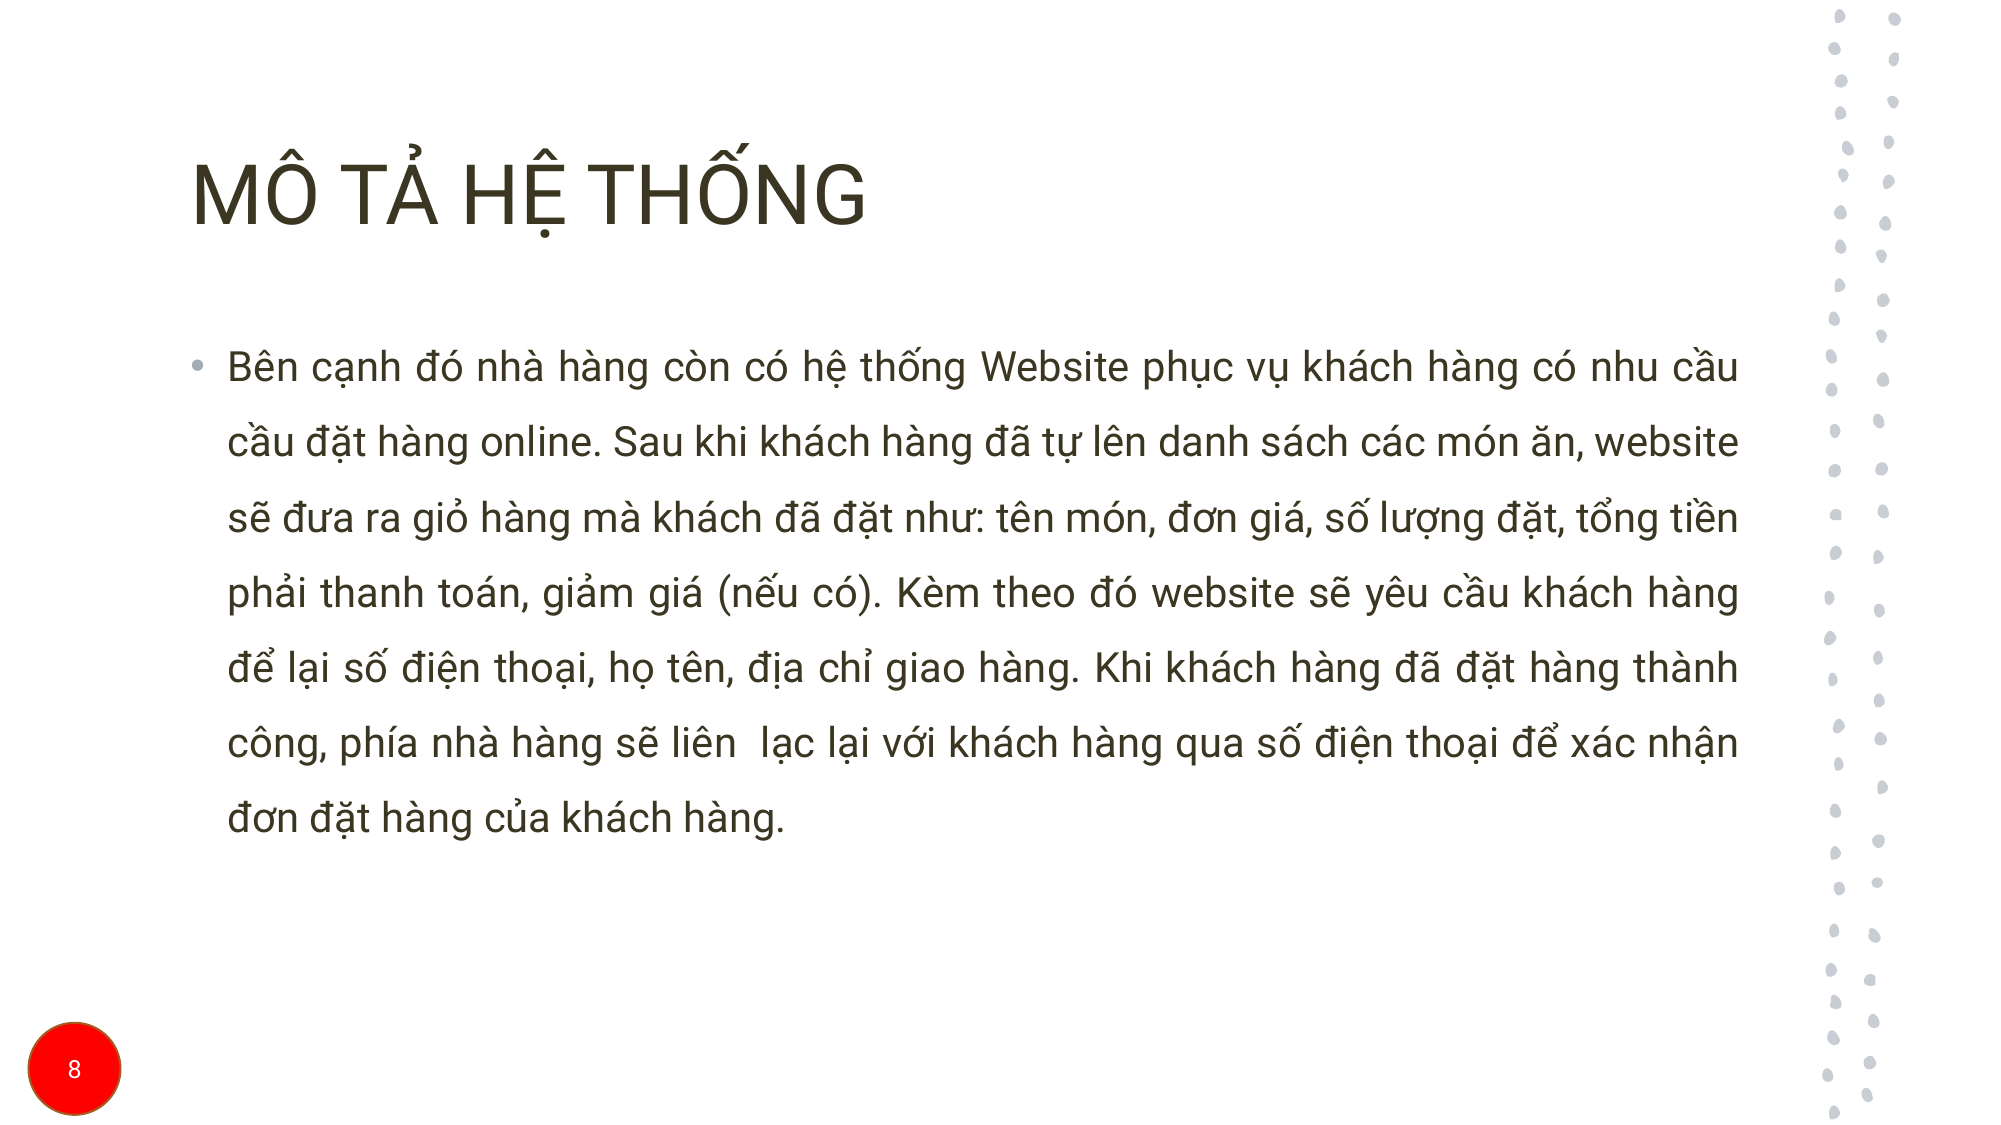

# MÔ TẢ HỆ THỐNG
Bên cạnh đó nhà hàng còn có hệ thống Website phục vụ khách hàng có nhu cầu cầu đặt hàng online. Sau khi khách hàng đã tự lên danh sách các món ăn, website sẽ đưa ra giỏ hàng mà khách đã đặt như: tên món, đơn giá, số lượng đặt, tổng tiền phải thanh toán, giảm giá (nếu có). Kèm theo đó website sẽ yêu cầu khách hàng để lại số điện thoại, họ tên, địa chỉ giao hàng. Khi khách hàng đã đặt hàng thành công, phía nhà hàng sẽ liên  lạc lại với khách hàng qua số điện thoại để xác nhận đơn đặt hàng của khách hàng.
8